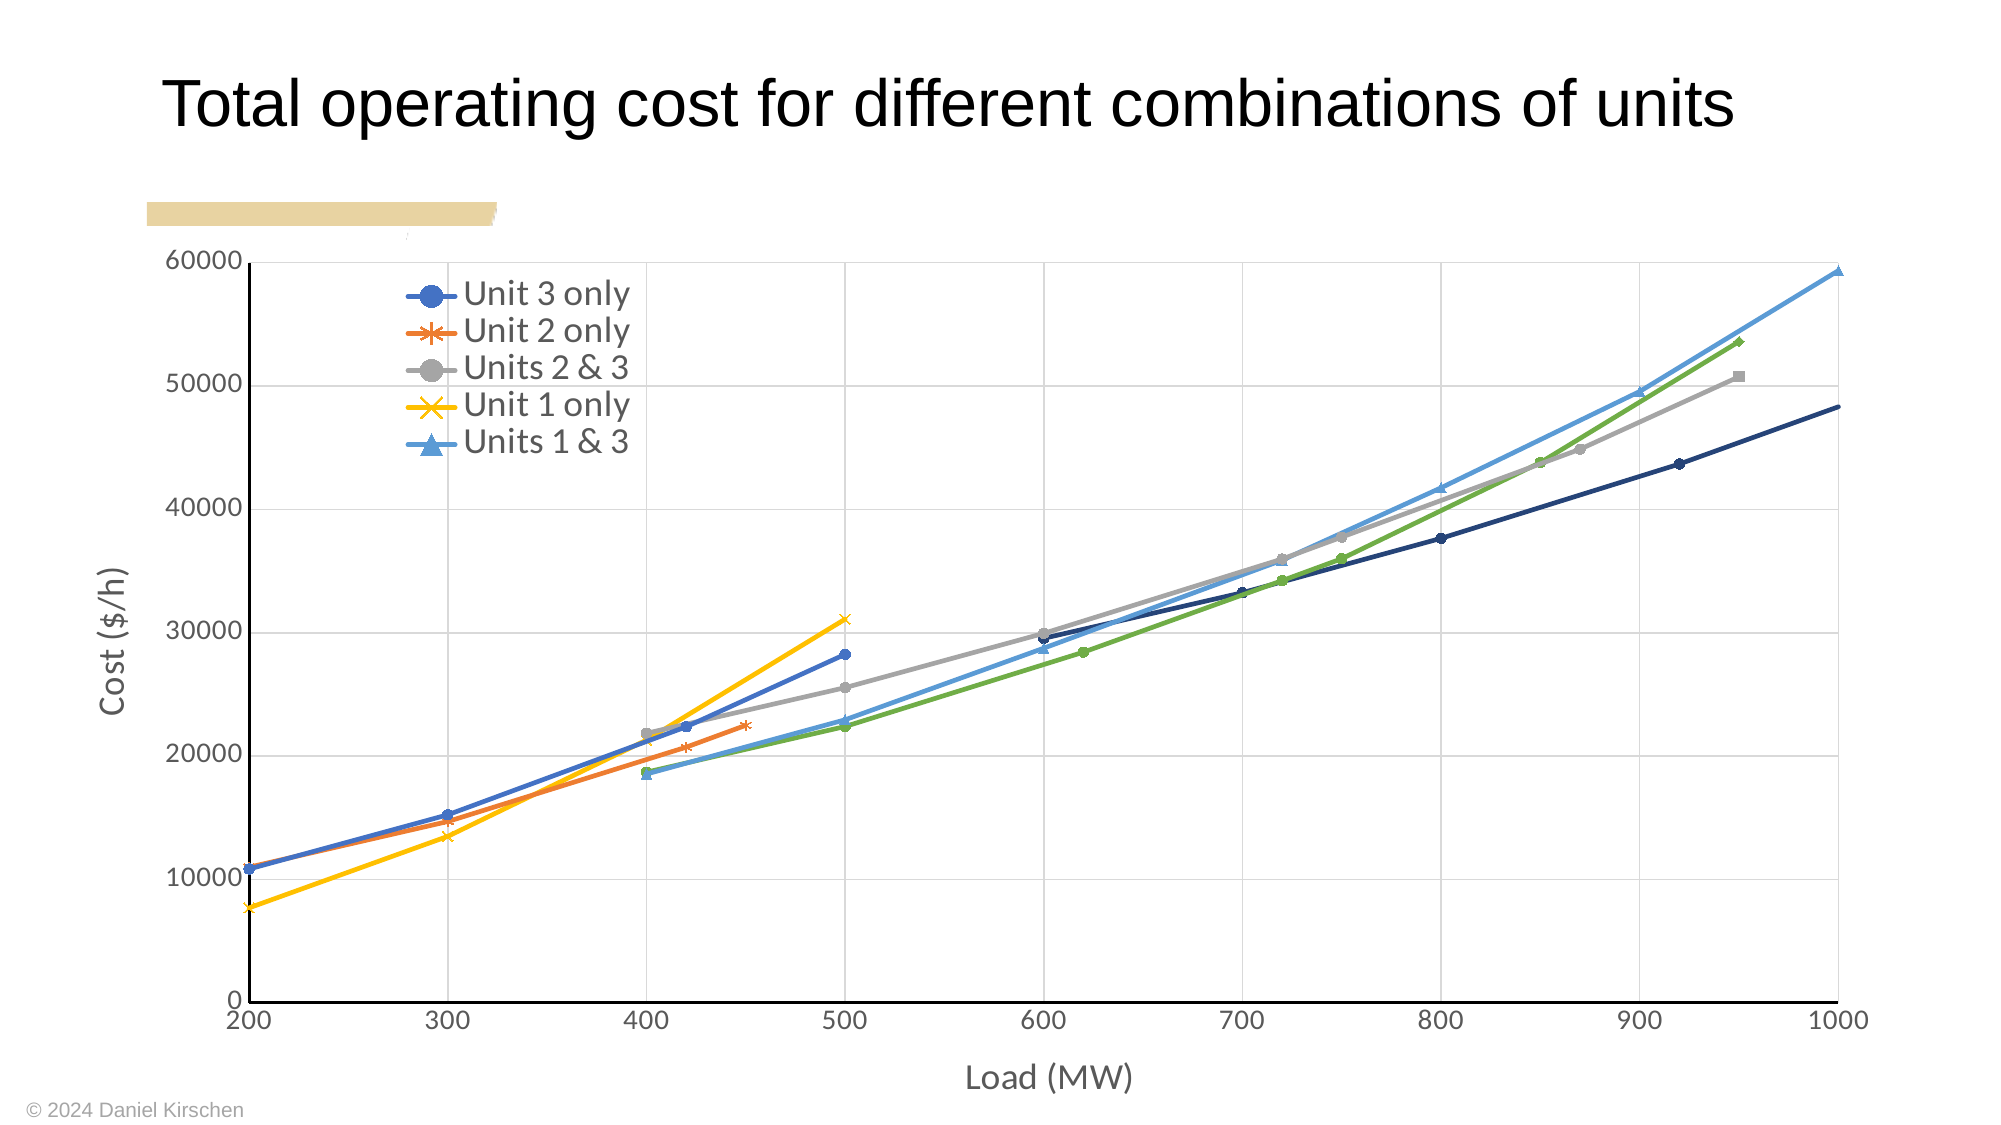

Total operating cost for different combinations of units

### Chart

| Category |  |  |  |  |  |  |  |
|---|---|---|---|---|---|---|---|